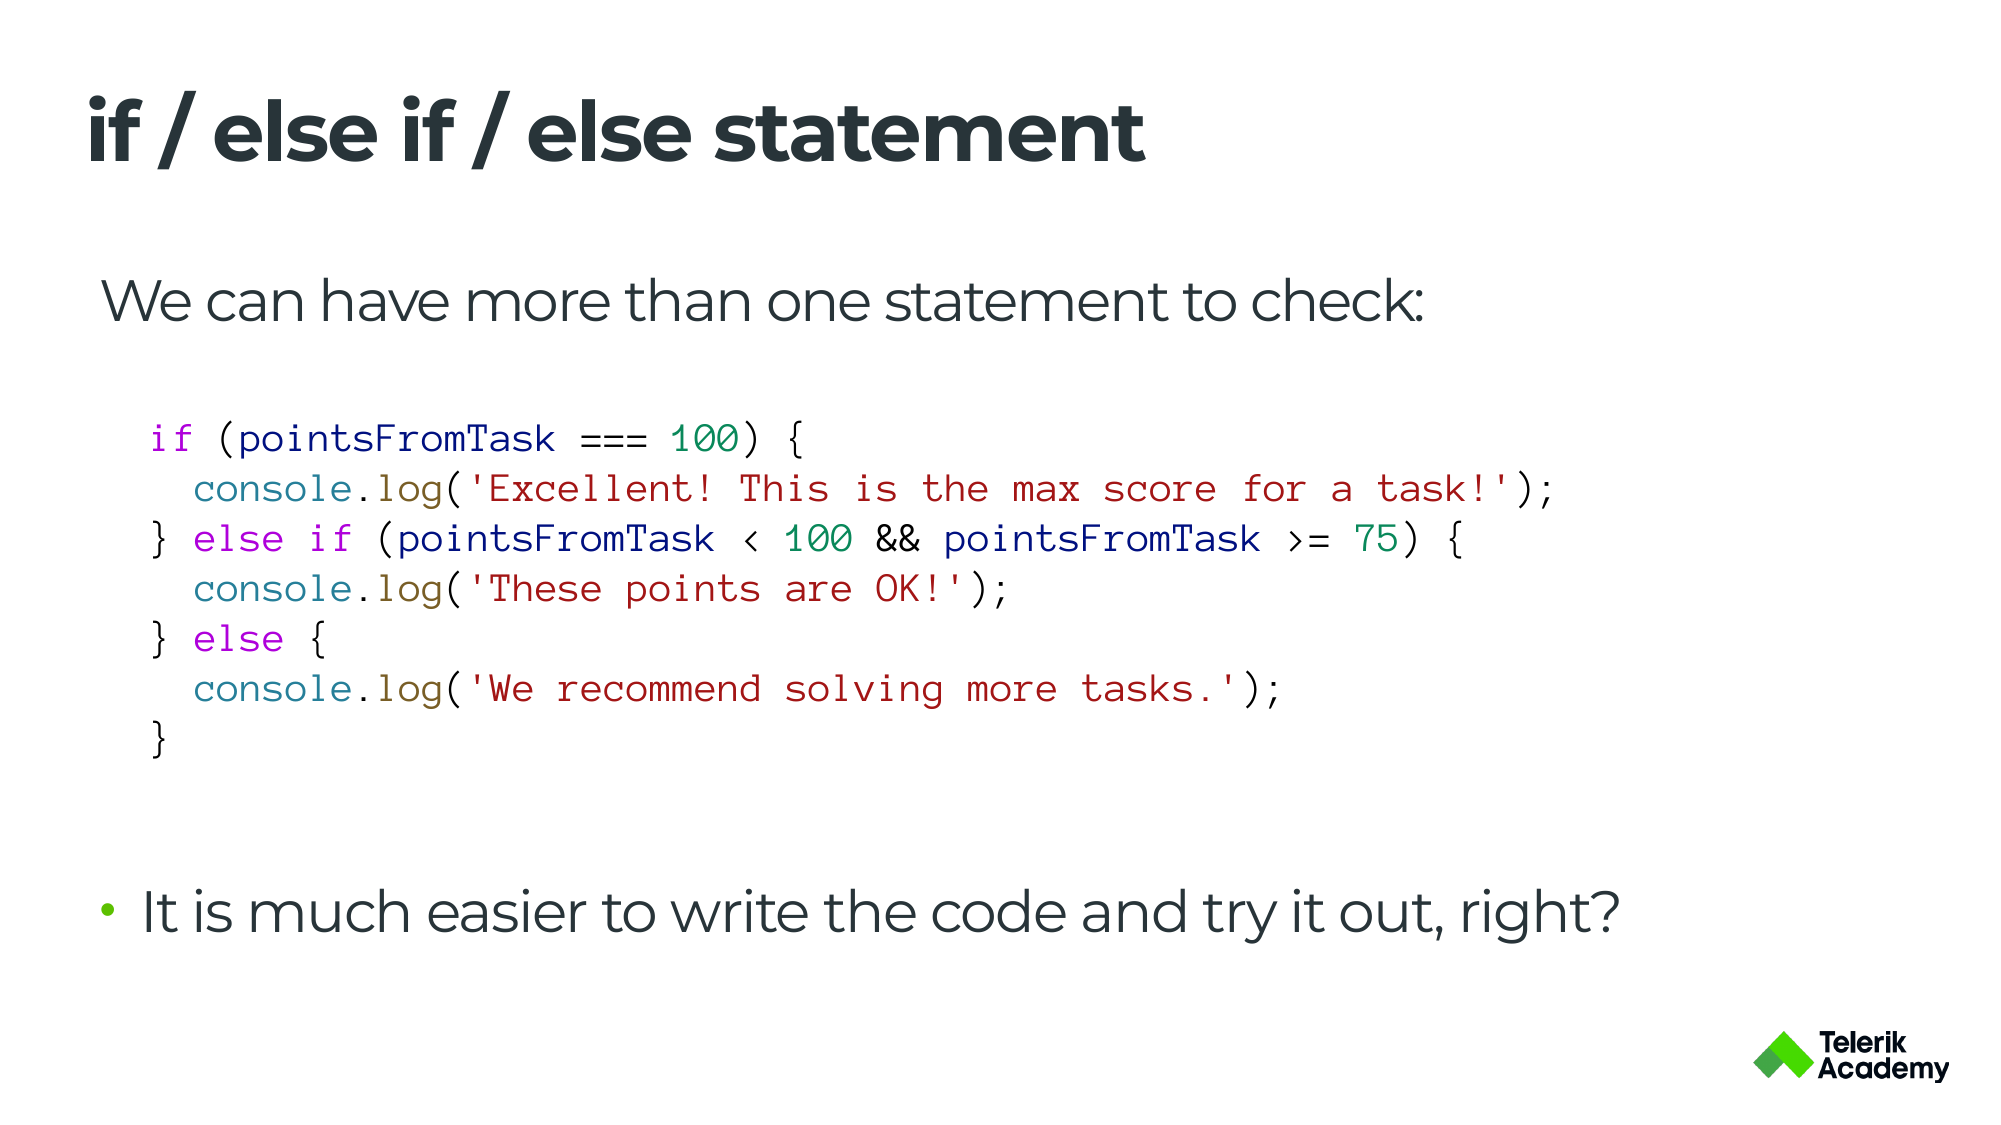

# if / else if / else statement
We can have more than one statement to check:
if (pointsFromTask === 100) {
  console.log('Excellent! This is the max score for a task!');
} else if (pointsFromTask < 100 && pointsFromTask >= 75) {
  console.log('These points are OK!');
} else {
  console.log('We recommend solving more tasks.');
}
It is much easier to write the code and try it out, right?